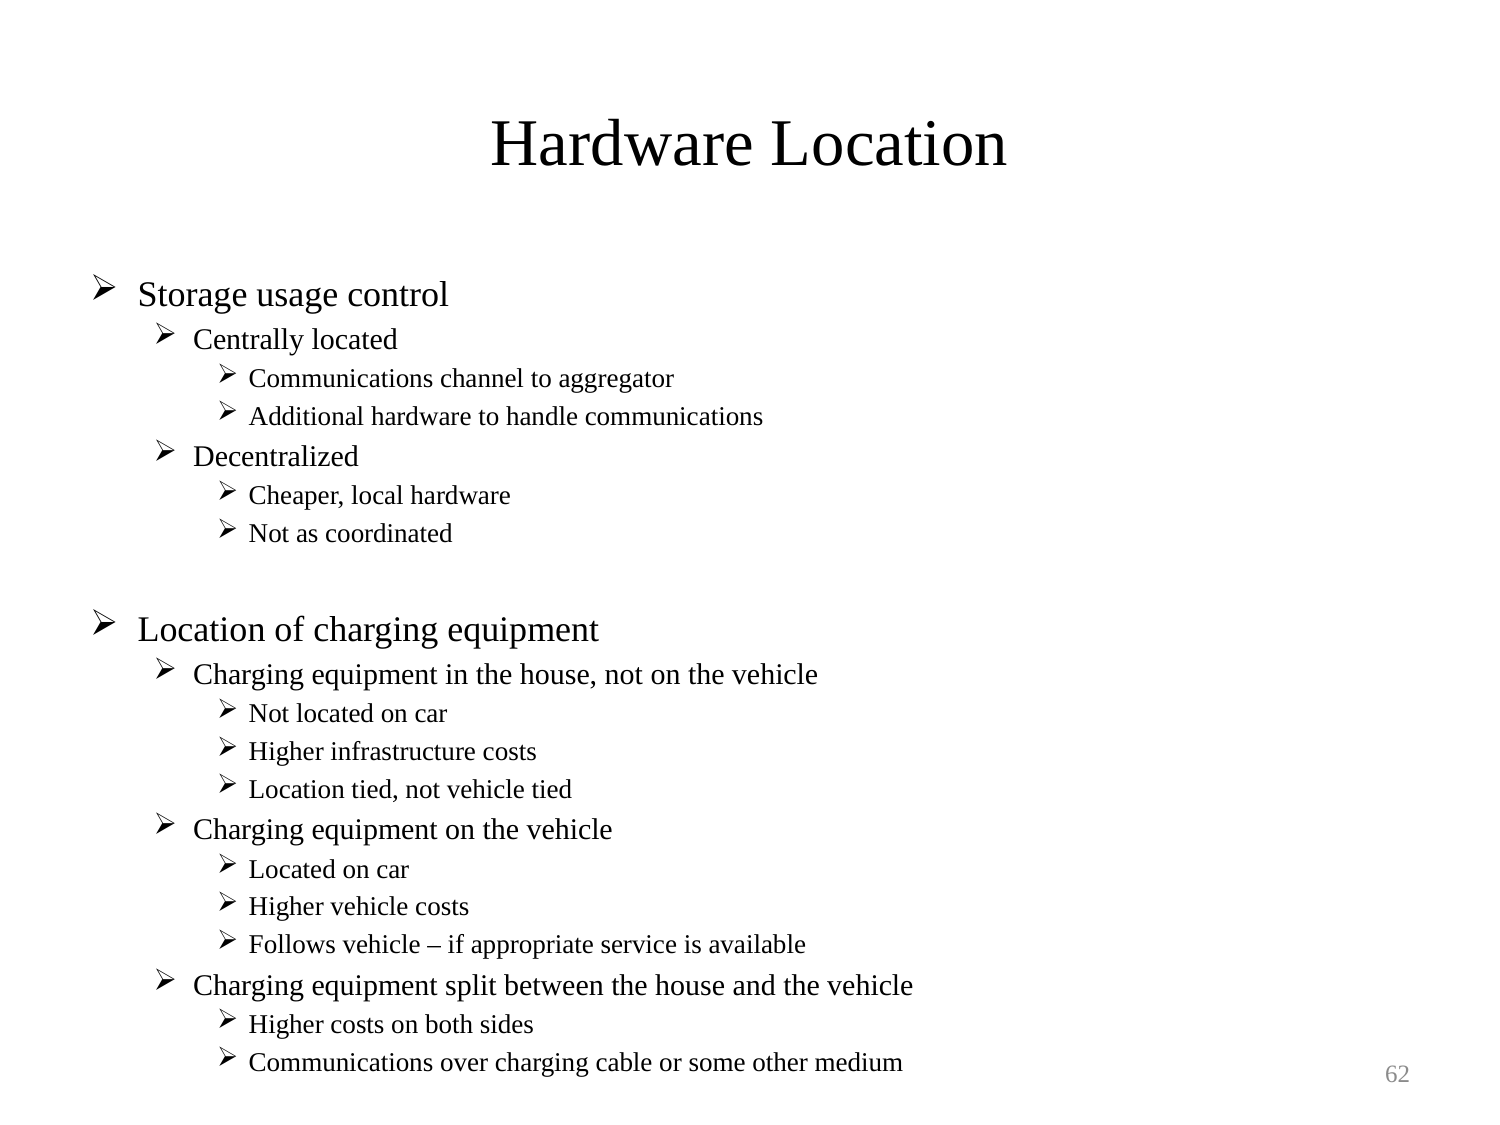

# Hardware Location
Storage usage control
Centrally located
Communications channel to aggregator
Additional hardware to handle communications
Decentralized
Cheaper, local hardware
Not as coordinated

Location of charging equipment
Charging equipment in the house, not on the vehicle
Not located on car
Higher infrastructure costs
Location tied, not vehicle tied
Charging equipment on the vehicle
Located on car
Higher vehicle costs
Follows vehicle – if appropriate service is available
Charging equipment split between the house and the vehicle
Higher costs on both sides
Communications over charging cable or some other medium
62